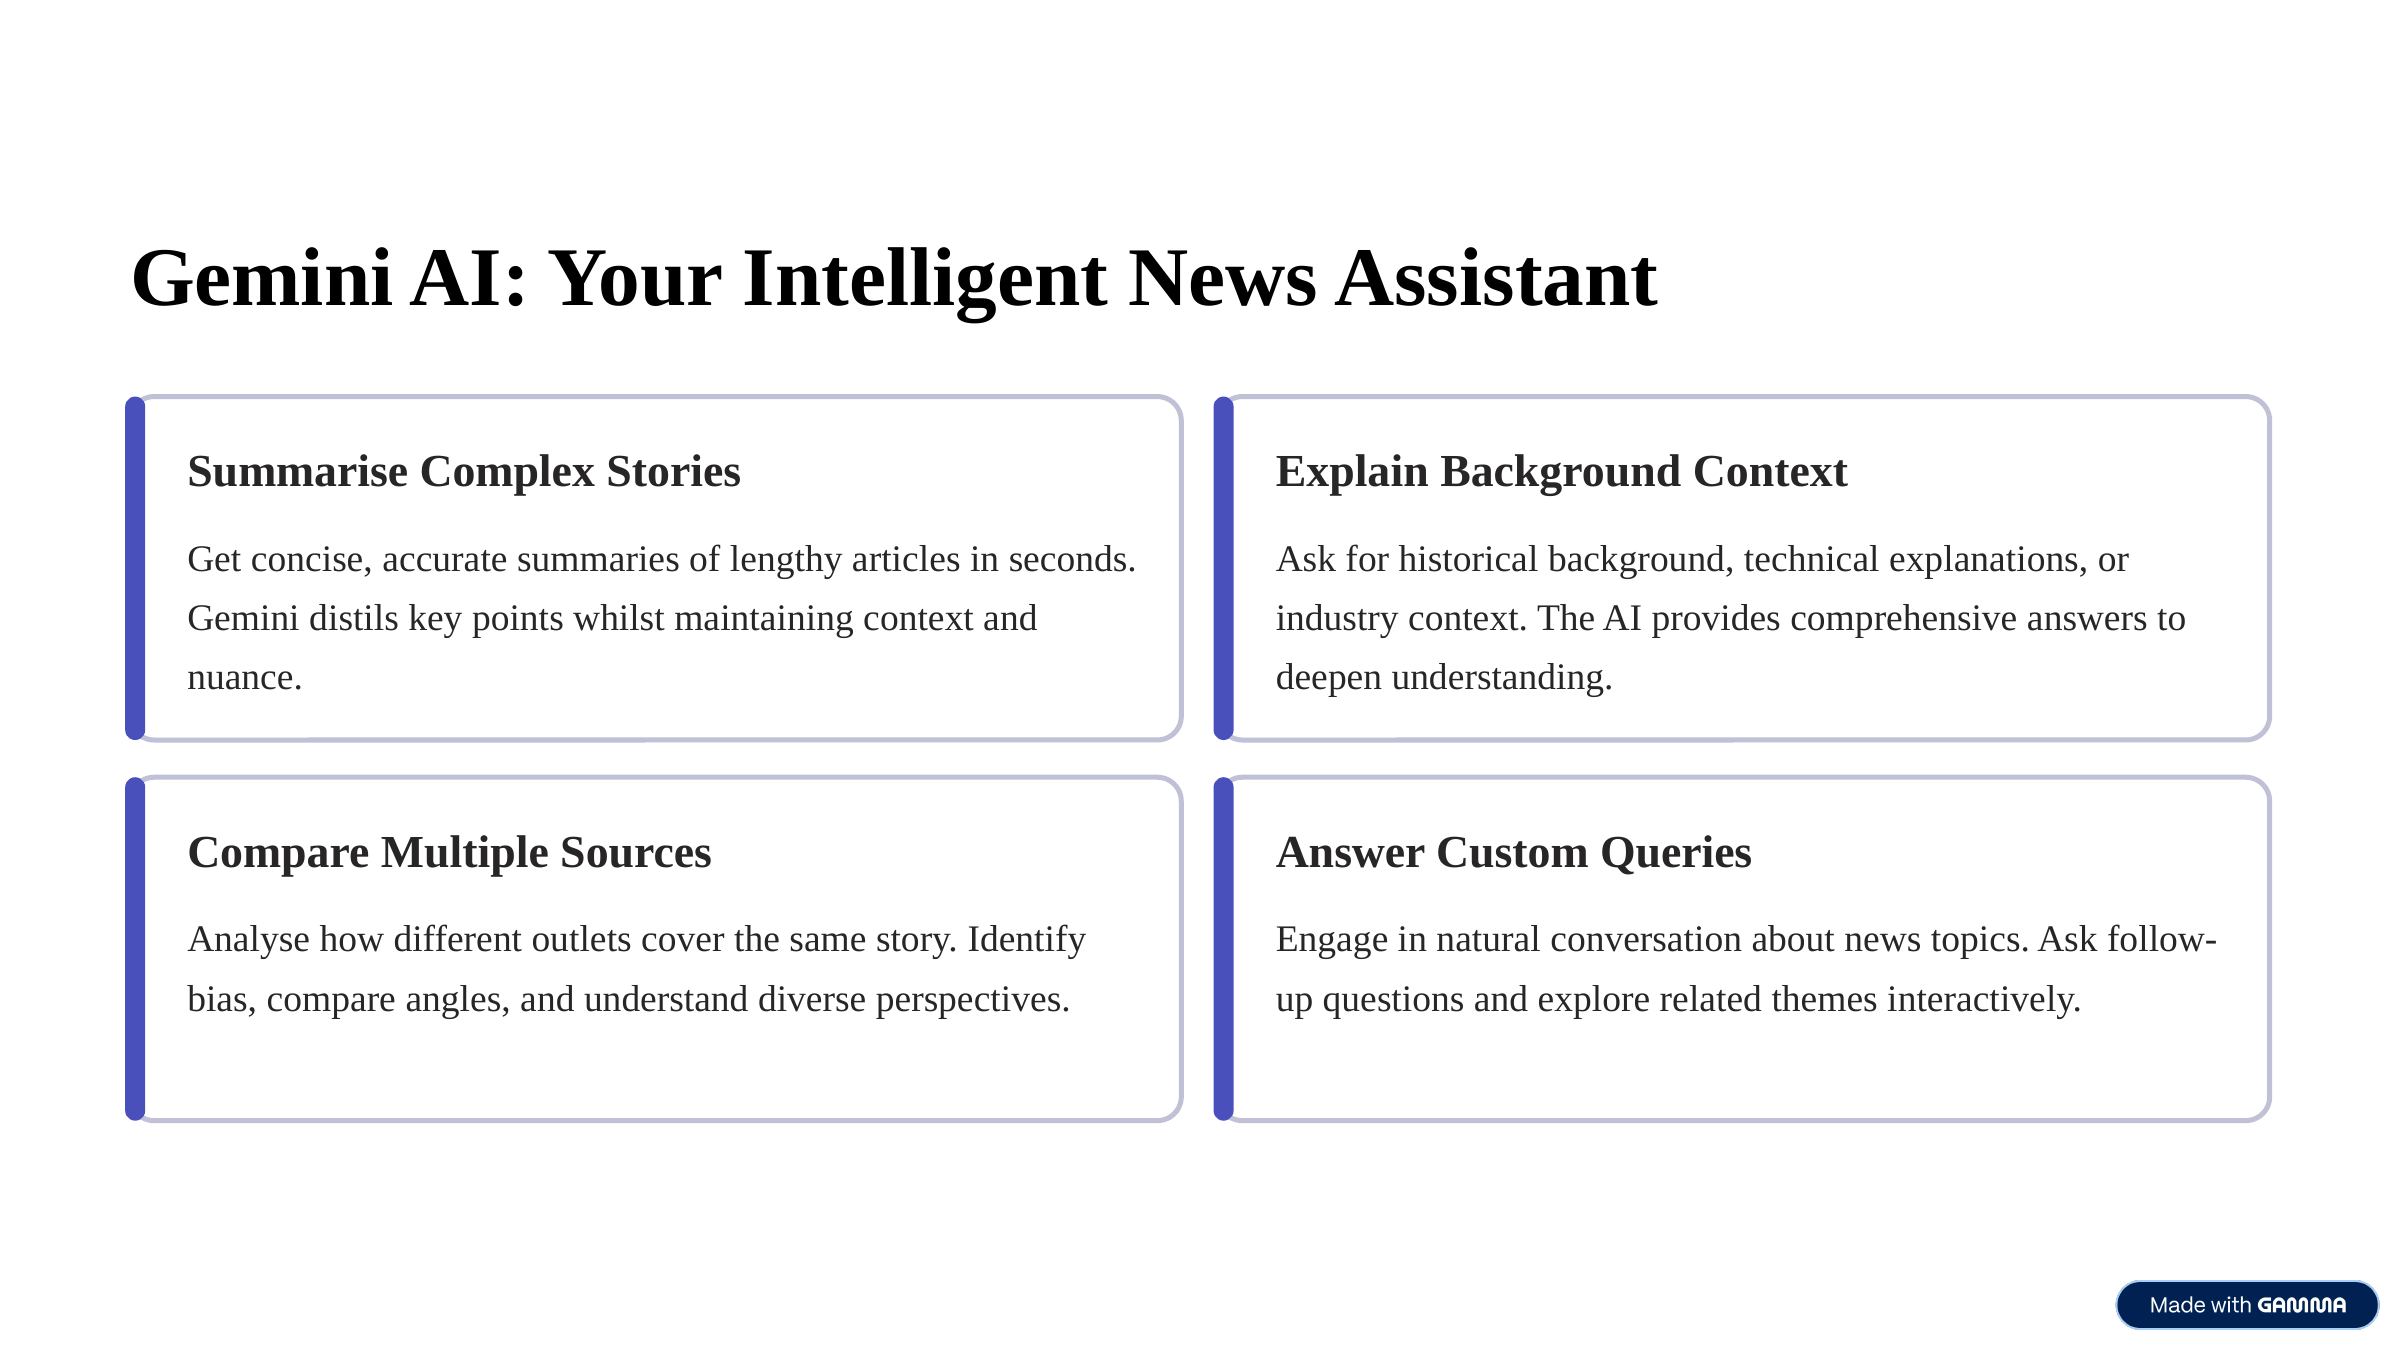

Gemini AI: Your Intelligent News Assistant

Summarise Complex Stories
Explain Background Context
Get concise, accurate summaries of lengthy articles in seconds. Gemini distils key points whilst maintaining context and nuance.
Ask for historical background, technical explanations, or industry context. The AI provides comprehensive answers to deepen understanding.

Compare Multiple Sources
Answer Custom Queries
Analyse how different outlets cover the same story. Identify bias, compare angles, and understand diverse perspectives.
Engage in natural conversation about news topics. Ask follow-up questions and explore related themes interactively.